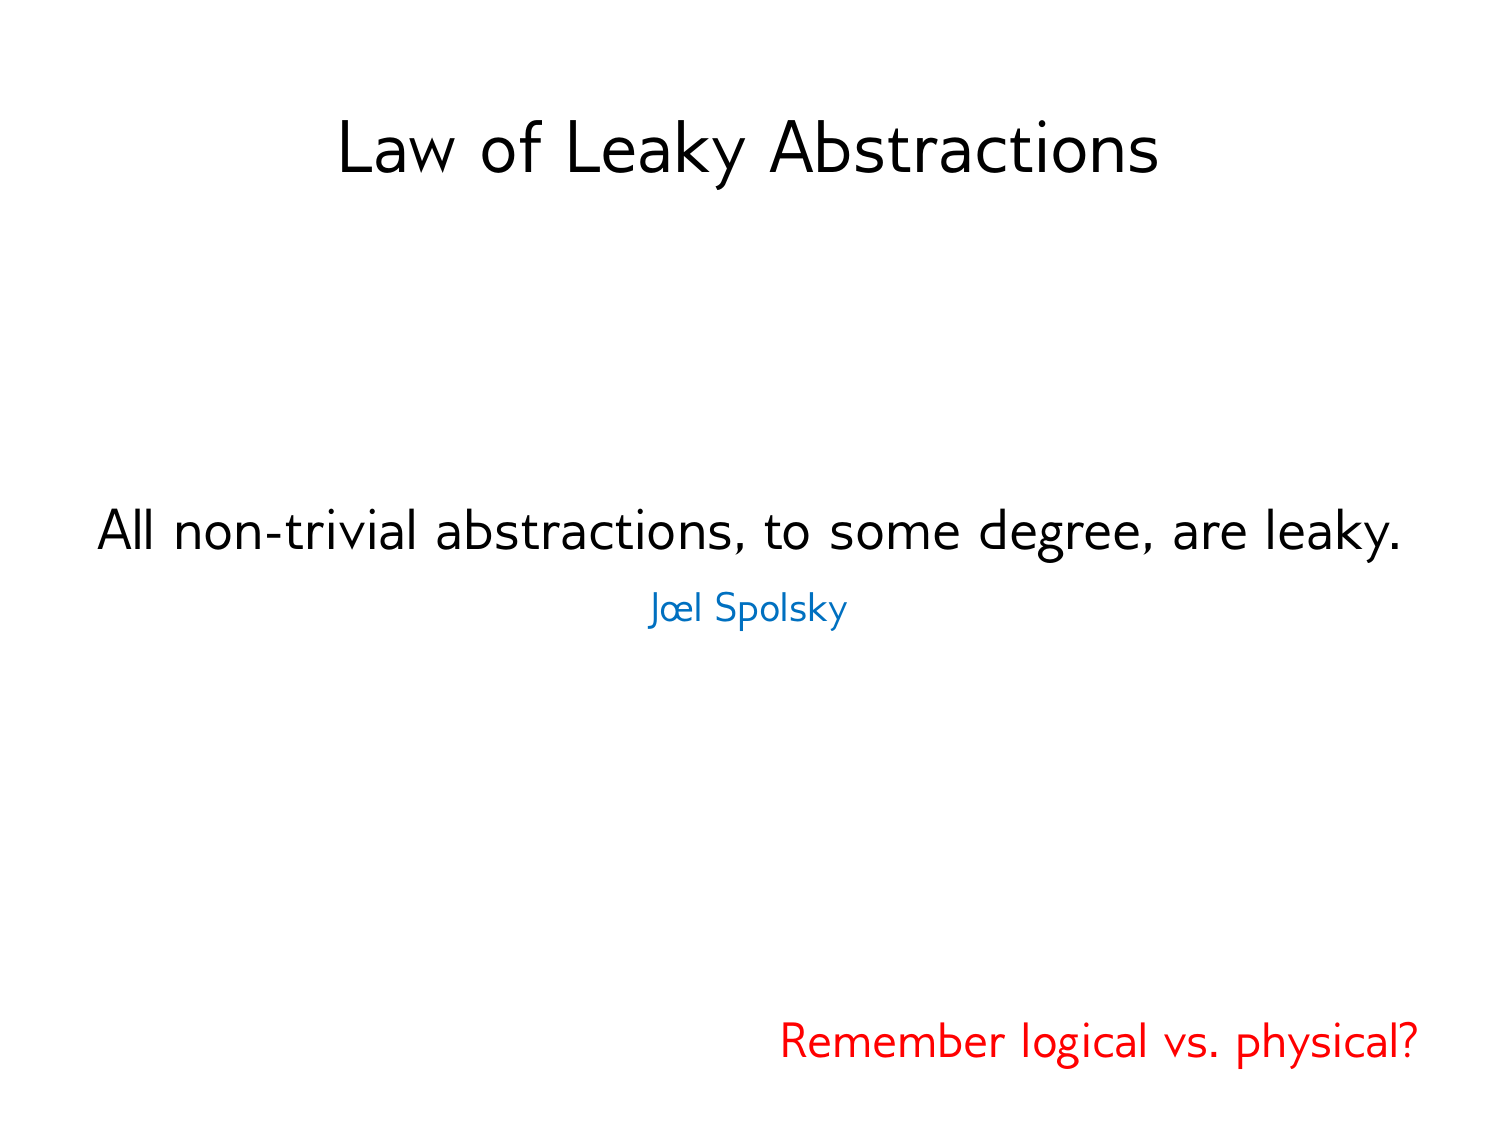

Law of Leaky Abstractions
All non-trivial abstractions, to some degree, are leaky.
Joel Spolsky
Remember logical vs. physical?